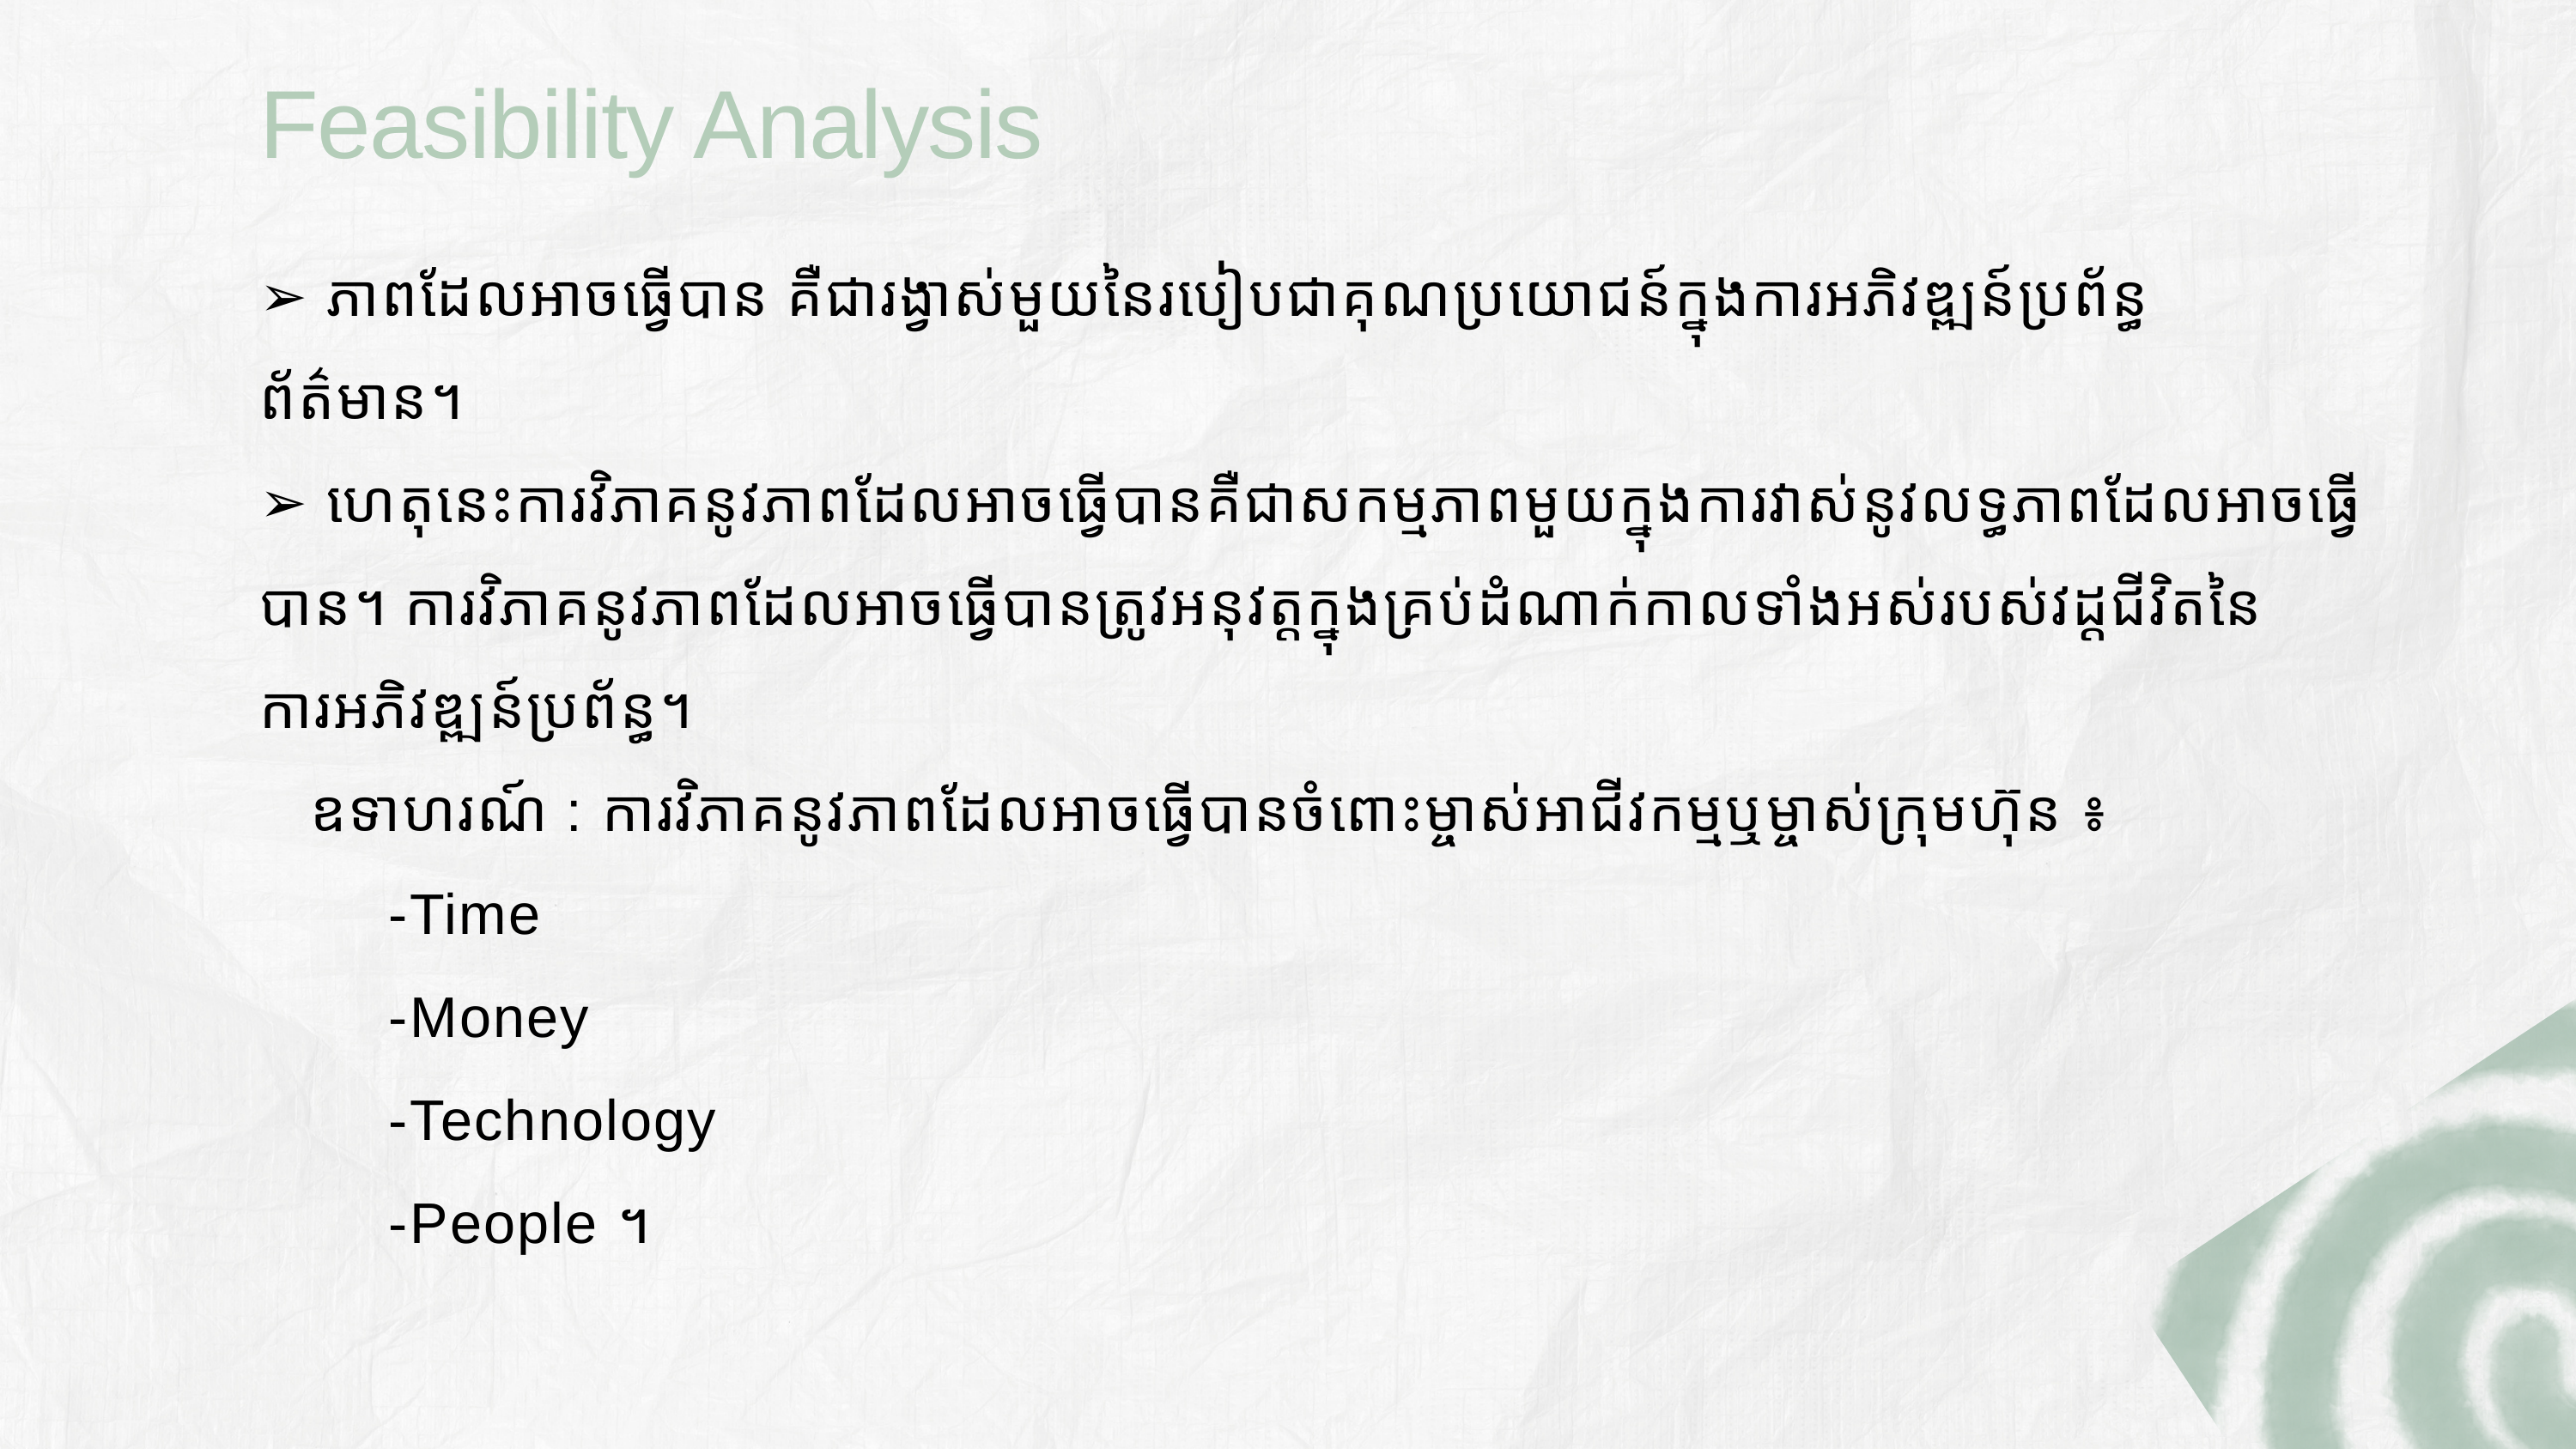

Feasibility Analysis

➢ ភាពដែលអាចធ្វើបាន គឺជារង្វាស់មួយនៃរបៀបជាគុណប្រយោជន៍ក្នុងការអភិវឌ្ឍន៍ប្រព័ន្ធ
ព័ត៌មាន។
➢ ហេតុនេះការវិភាគនូវភាពដែលអាចធ្វើបានគឺជាសកម្មភាពមួយក្នុងការវាស់នូវលទ្ធភាពដែលអាចធ្វើ បាន។ ការវិភាគនូវភាពដែលអាចធ្វើបានត្រូវអនុវត្តក្នុងគ្រប់ដំណាក់កាលទាំងអស់របស់វដ្តជីវិតនៃការអភិវឌ្ឍន៍ប្រព័ន្ធ។
   ឧទាហរណ៍ : ការវិភាគនូវភាពដែលអាចធ្វើបានចំពោះម្ចាស់អាជីវកម្មឬម្ចាស់ក្រុមហ៊ុន ៖
	-Time
	-Money
	-Technology
	-People ។